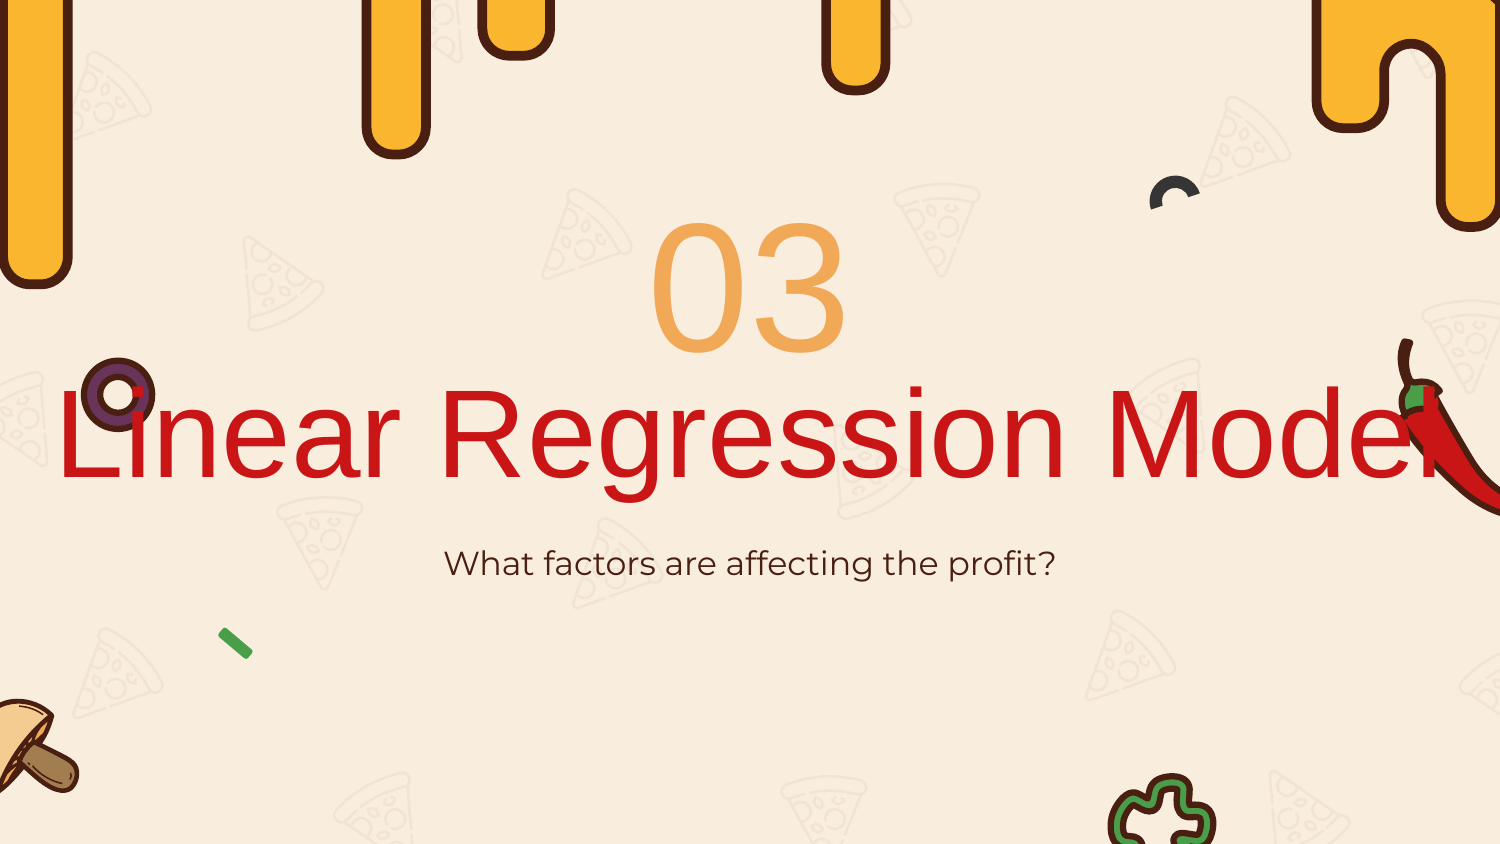

03
# Linear Regression Model
What factors are affecting the profit?